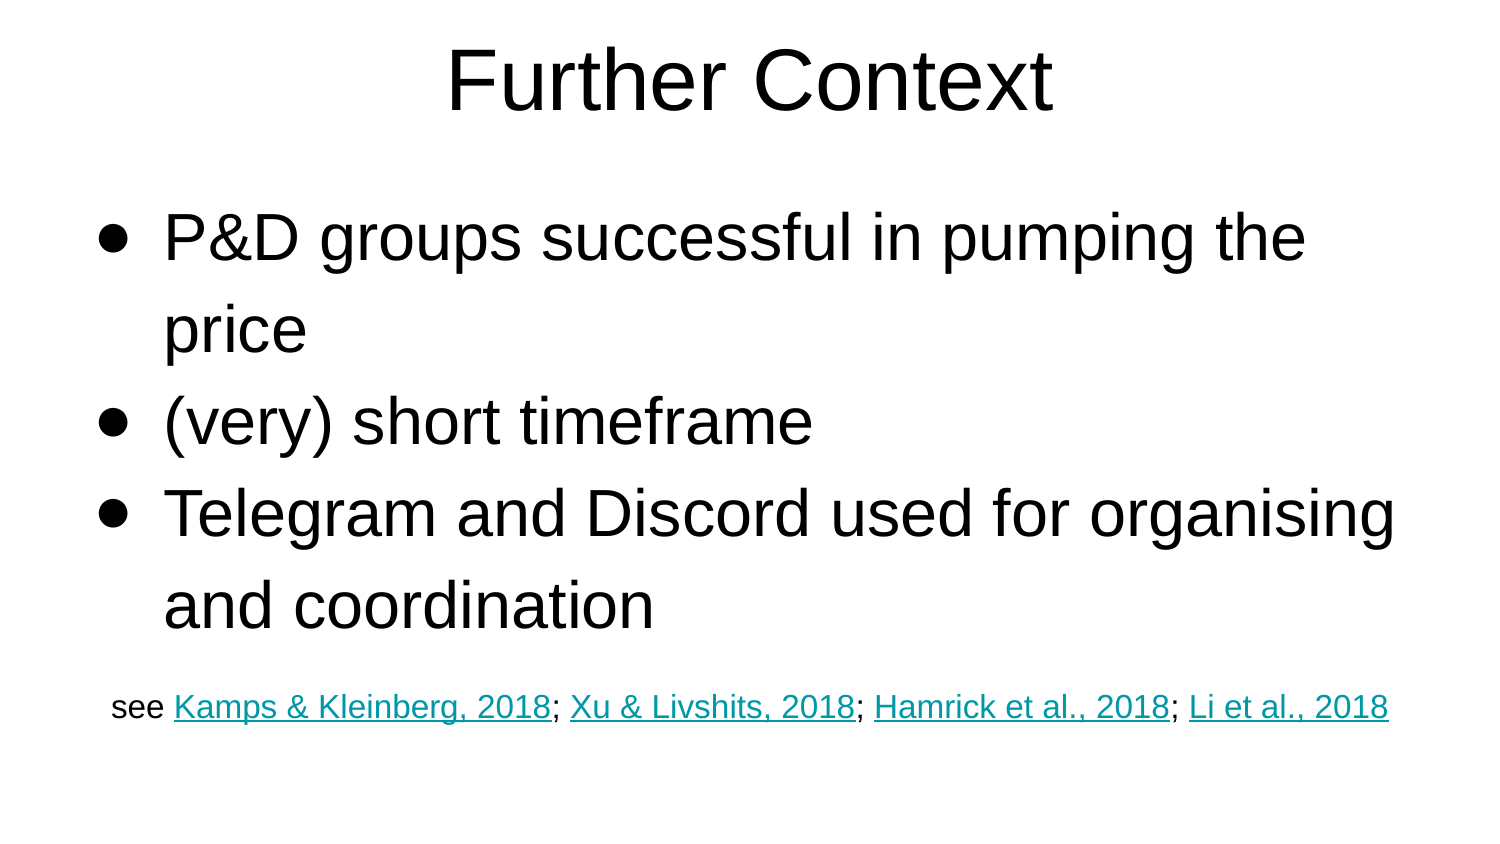

# Further Context
P&D groups successful in pumping the price
(very) short timeframe
Telegram and Discord used for organising and coordination
see Kamps & Kleinberg, 2018; Xu & Livshits, 2018; Hamrick et al., 2018; Li et al., 2018